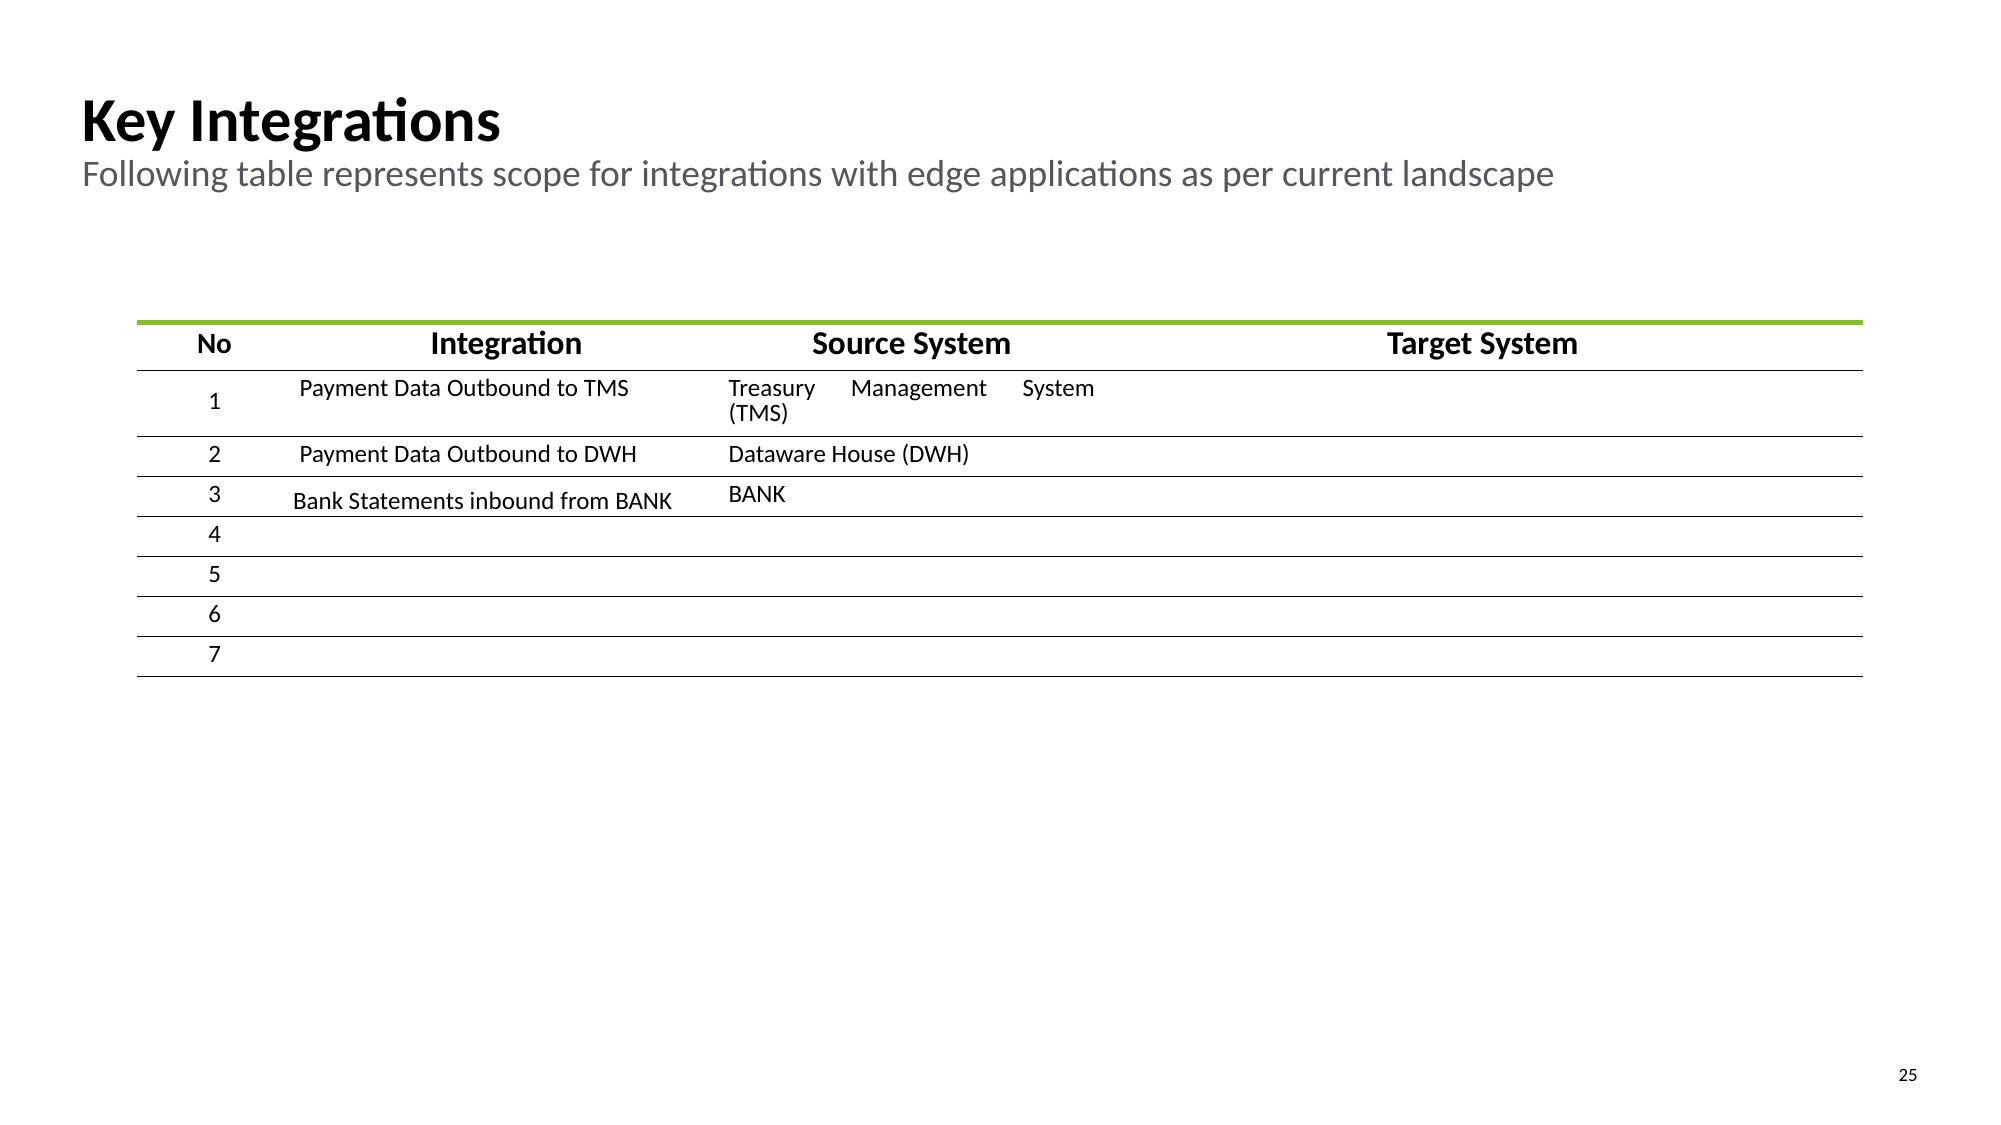

Key Integrations
Following table represents scope for integrations with edge applications as per current landscape
| No | Integration | Source System | Target System |
| --- | --- | --- | --- |
| 1 | Payment Data Outbound to TMS | Treasury Management System (TMS) |  |
| 2 | Payment Data Outbound to DWH | Dataware House (DWH) |  |
| 3 | Bank Statements inbound from BANK | BANK |  |
| 4 |  |  |  |
| 5 |  |  |  |
| 6 |  |  |  |
| 7 |  |  |  |